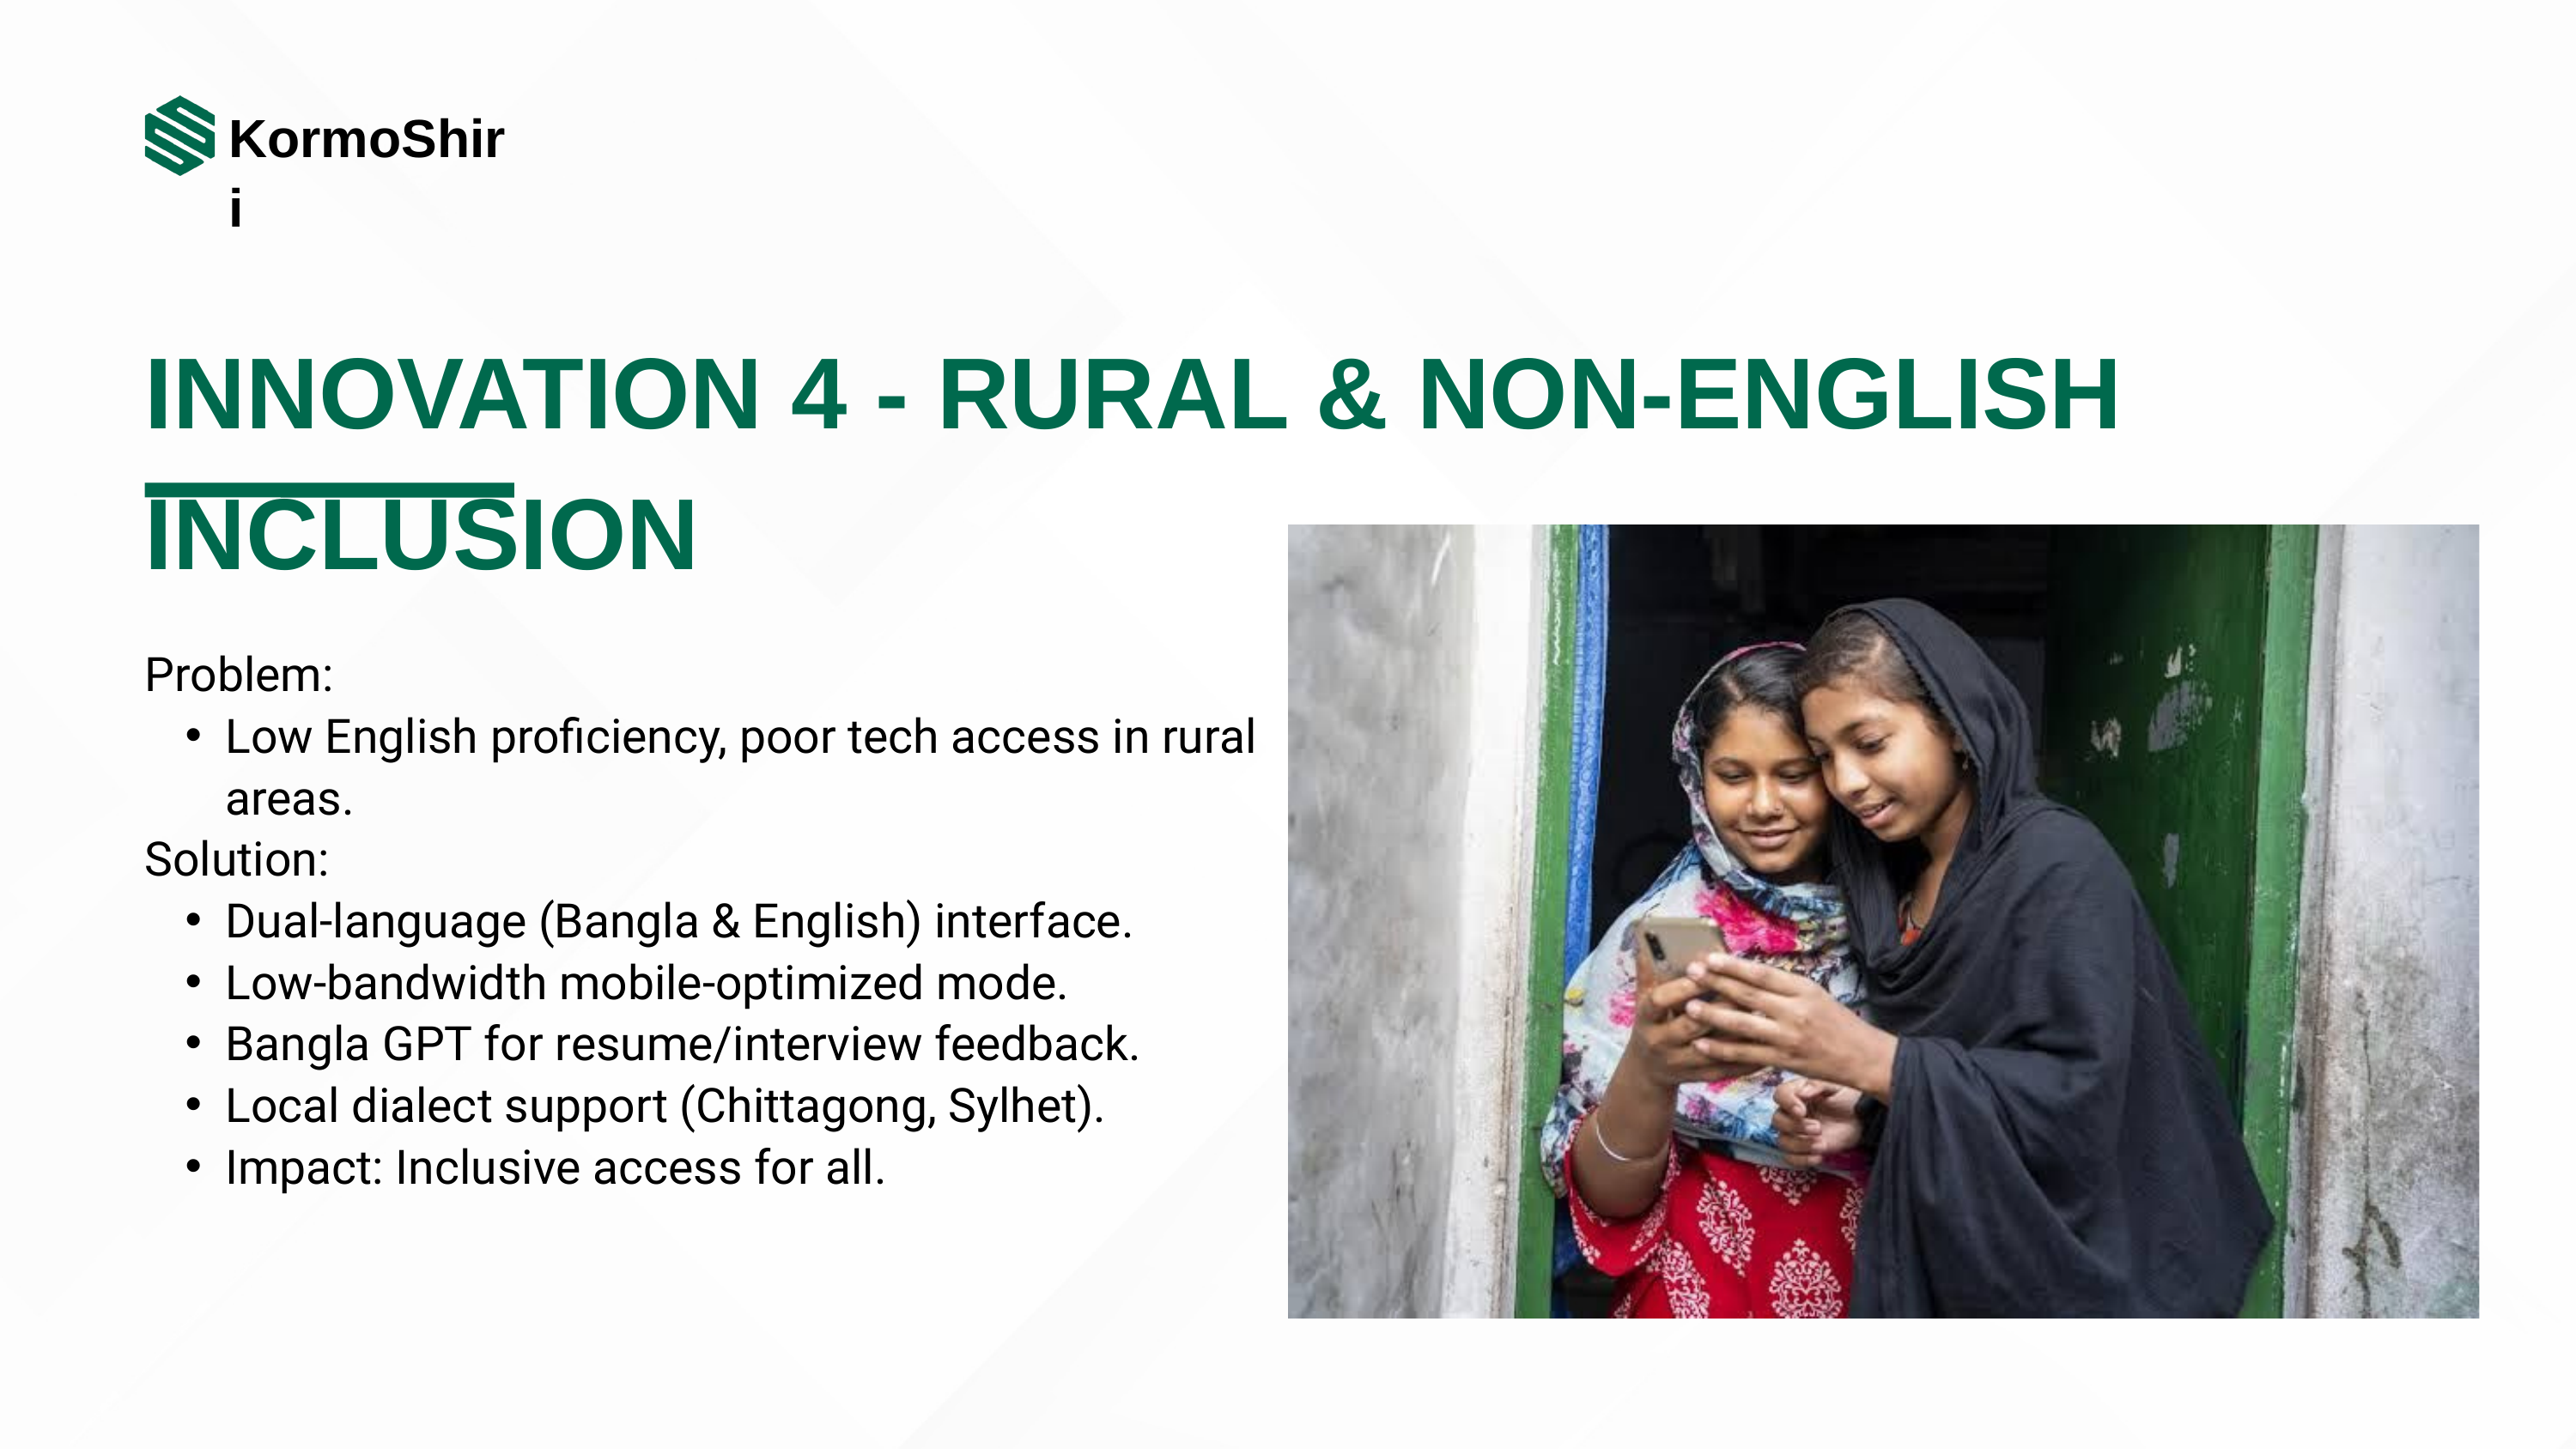

KormoShiri
INNOVATION 4 - RURAL & NON-ENGLISH INCLUSION

Problem:
Low English proficiency, poor tech access in rural areas.
Solution:
Dual-language (Bangla & English) interface.
Low-bandwidth mobile-optimized mode.
Bangla GPT for resume/interview feedback.
Local dialect support (Chittagong, Sylhet).
Impact: Inclusive access for all.